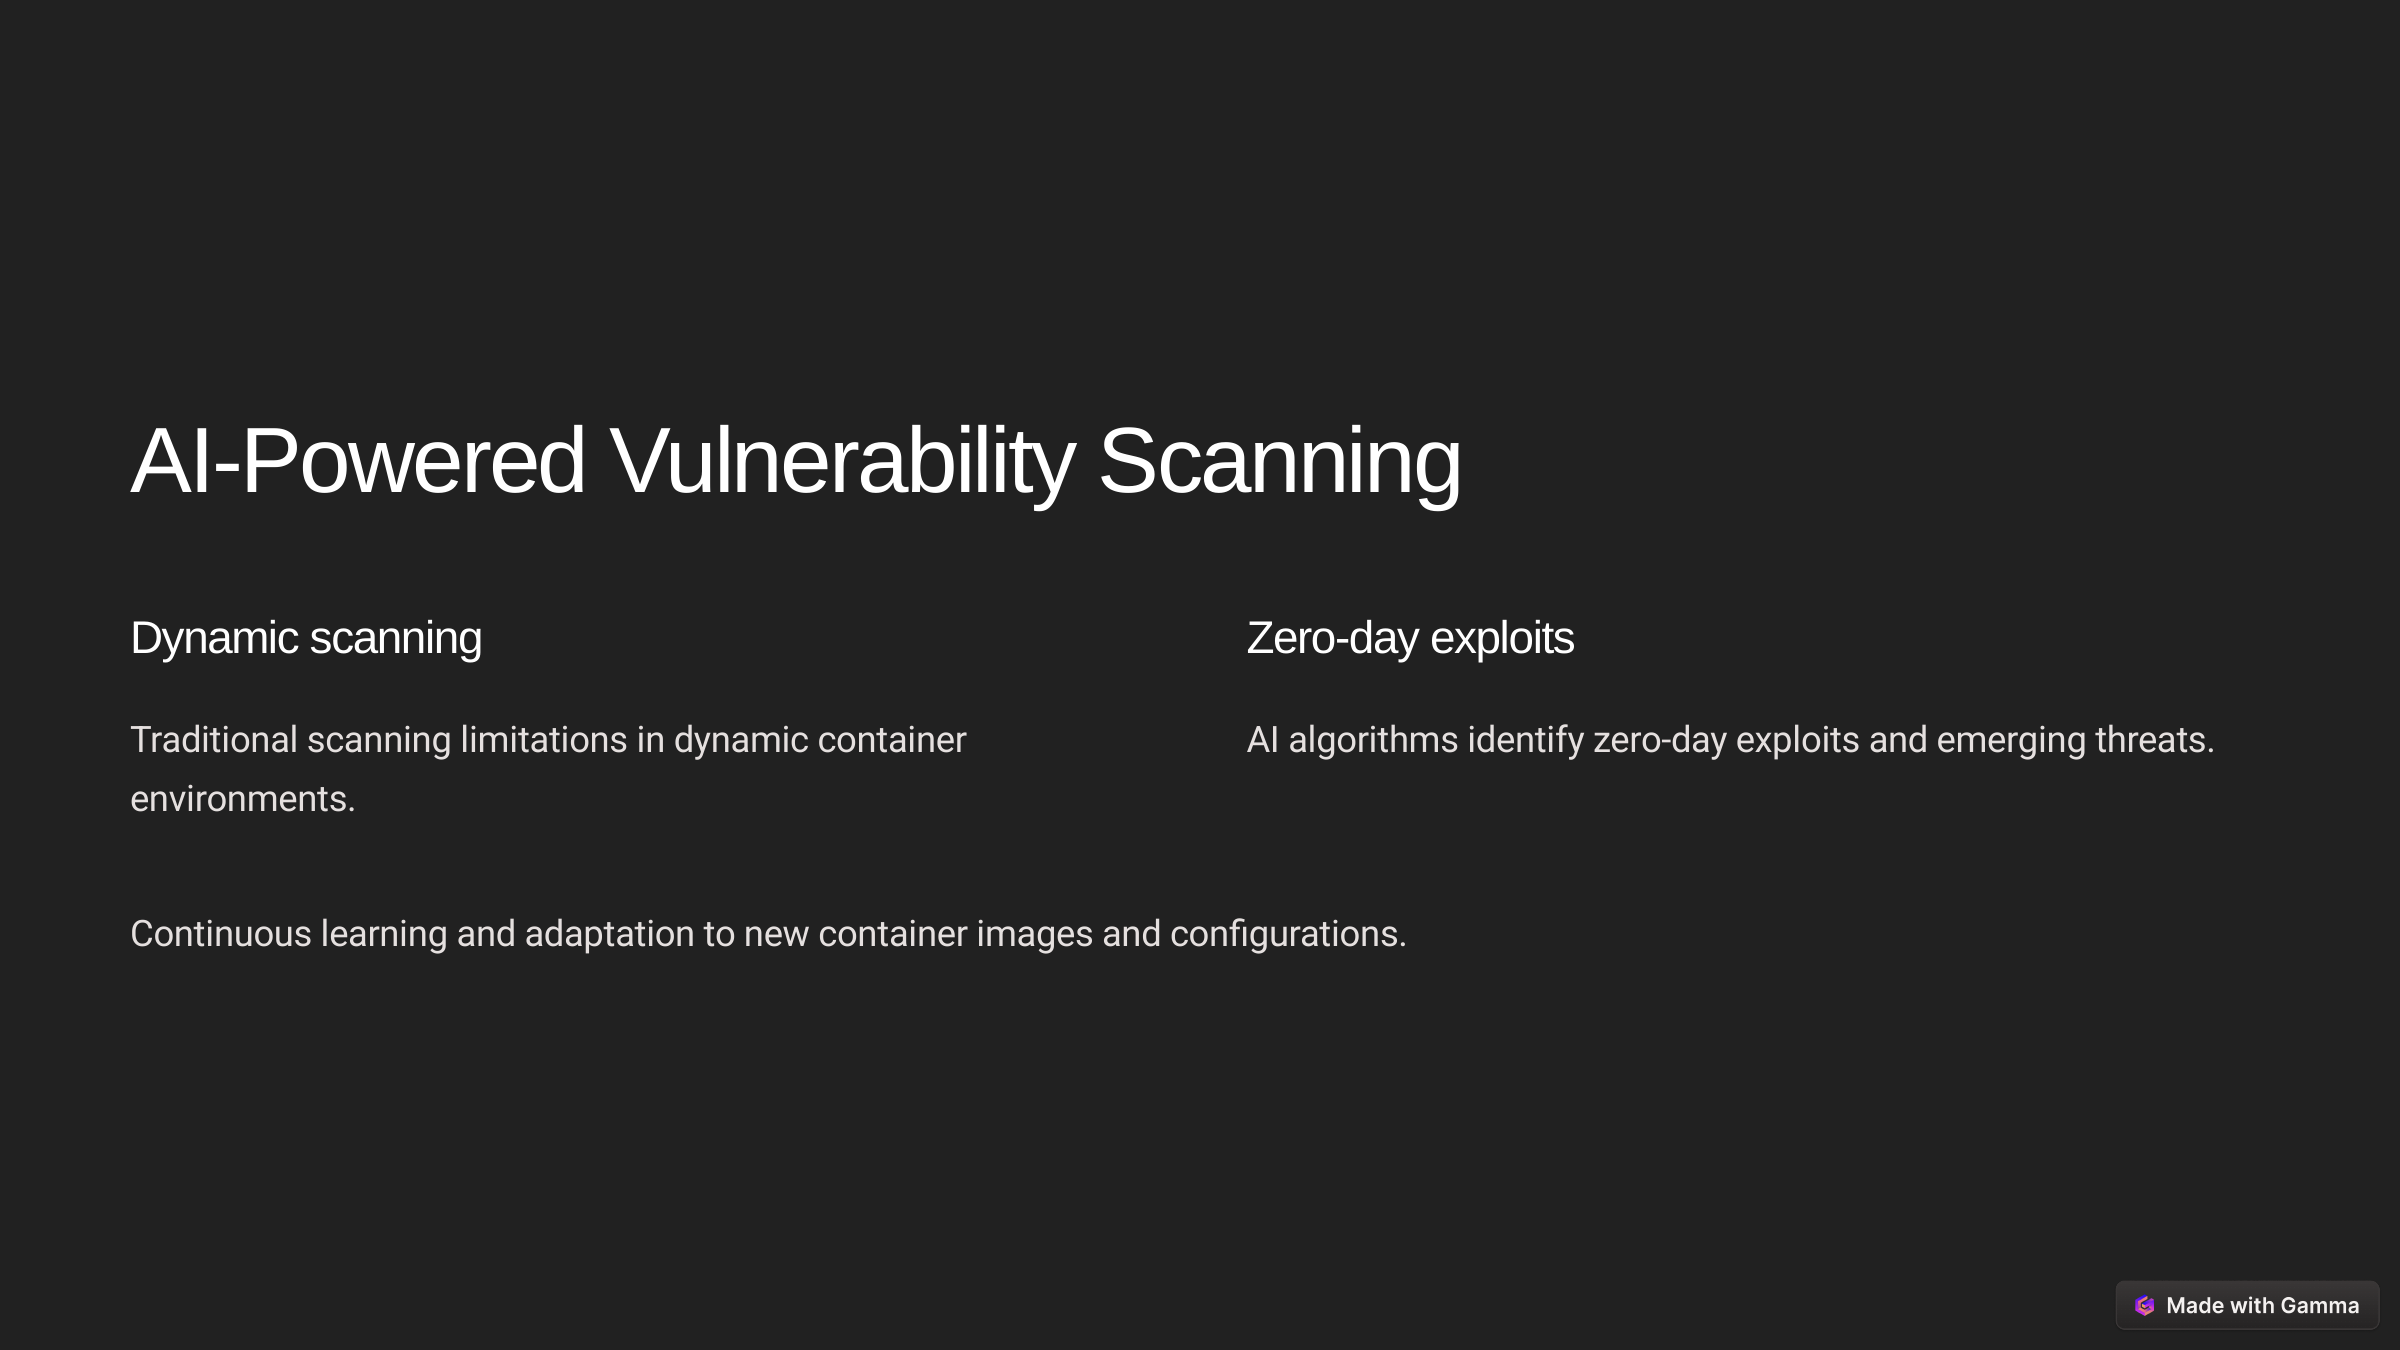

AI-Powered Vulnerability Scanning
Dynamic scanning
Zero-day exploits
Traditional scanning limitations in dynamic container environments.
AI algorithms identify zero-day exploits and emerging threats.
Continuous learning and adaptation to new container images and configurations.